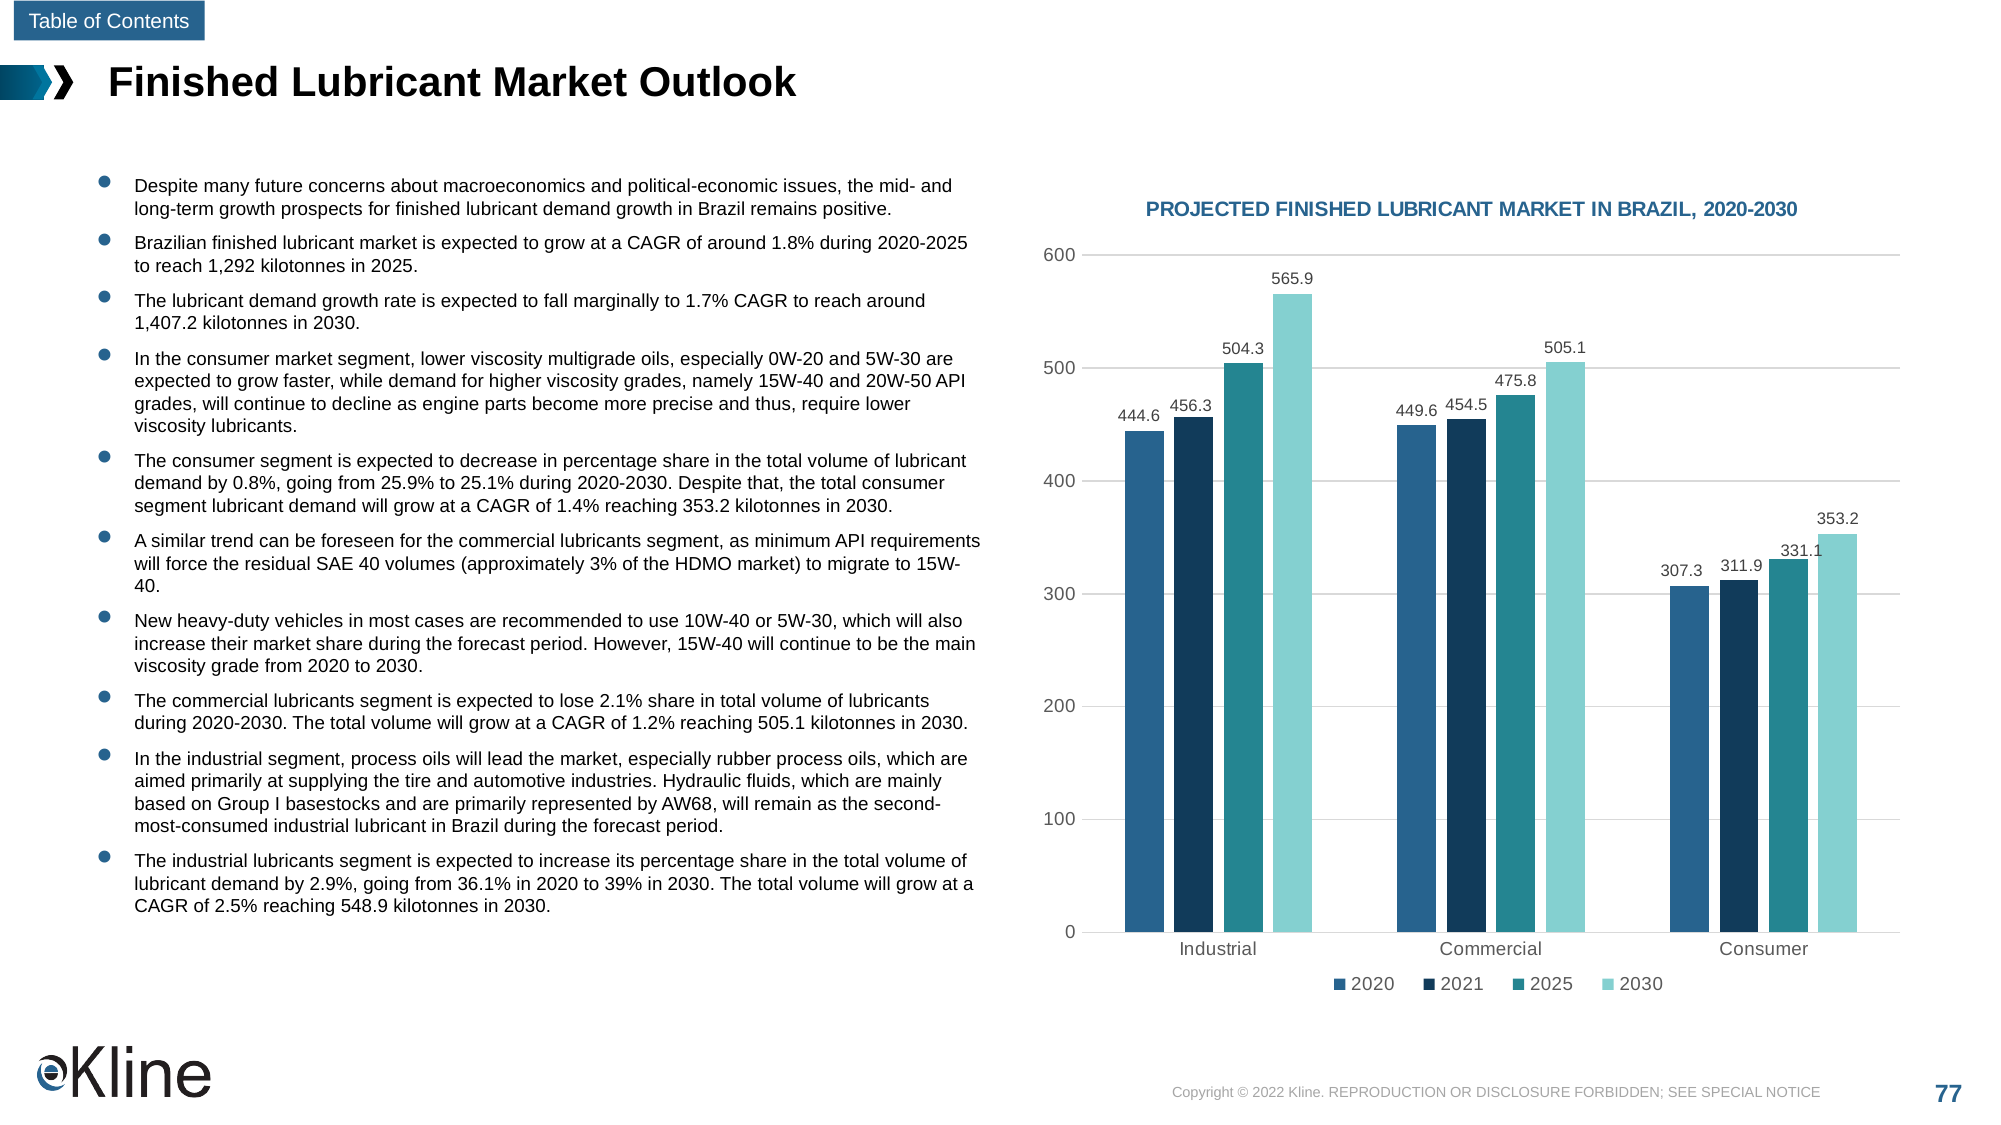

# Finished Lubricant Market Outlook
Despite many future concerns about macroeconomics and political-economic issues, the mid- and long-term growth prospects for finished lubricant demand growth in Brazil remains positive.
Brazilian finished lubricant market is expected to grow at a CAGR of around 1.8% during 2020-2025 to reach 1,292 kilotonnes in 2025.
The lubricant demand growth rate is expected to fall marginally to 1.7% CAGR to reach around 1,407.2 kilotonnes in 2030.
In the consumer market segment, lower viscosity multigrade oils, especially 0W-20 and 5W-30 are expected to grow faster, while demand for higher viscosity grades, namely 15W-40 and 20W-50 API grades, will continue to decline as engine parts become more precise and thus, require lower viscosity lubricants.
The consumer segment is expected to decrease in percentage share in the total volume of lubricant demand by 0.8%, going from 25.9% to 25.1% during 2020-2030. Despite that, the total consumer segment lubricant demand will grow at a CAGR of 1.4% reaching 353.2 kilotonnes in 2030.
A similar trend can be foreseen for the commercial lubricants segment, as minimum API requirements will force the residual SAE 40 volumes (approximately 3% of the HDMO market) to migrate to 15W-40.
New heavy-duty vehicles in most cases are recommended to use 10W-40 or 5W-30, which will also increase their market share during the forecast period. However, 15W-40 will continue to be the main viscosity grade from 2020 to 2030.
The commercial lubricants segment is expected to lose 2.1% share in total volume of lubricants during 2020-2030. The total volume will grow at a CAGR of 1.2% reaching 505.1 kilotonnes in 2030.
In the industrial segment, process oils will lead the market, especially rubber process oils, which are aimed primarily at supplying the tire and automotive industries. Hydraulic fluids, which are mainly based on Group I basestocks and are primarily represented by AW68, will remain as the second-most-consumed industrial lubricant in Brazil during the forecast period.
The industrial lubricants segment is expected to increase its percentage share in the total volume of lubricant demand by 2.9%, going from 36.1% in 2020 to 39% in 2030. The total volume will grow at a CAGR of 2.5% reaching 548.9 kilotonnes in 2030.

### Chart: PROJECTED FINISHED LUBRICANT MARKET IN BRAZIL, 2020-2030

| Category | 2020 | 2021 | 2025 | 2030 |
|---|---|---|---|---|
| Industrial | 444.6 | 456.3 | 504.3 | 565.9 |
| Commercial | 449.6 | 454.5 | 475.8 | 505.1 |
| Consumer | 307.3 | 311.9 | 331.1 | 353.2 |